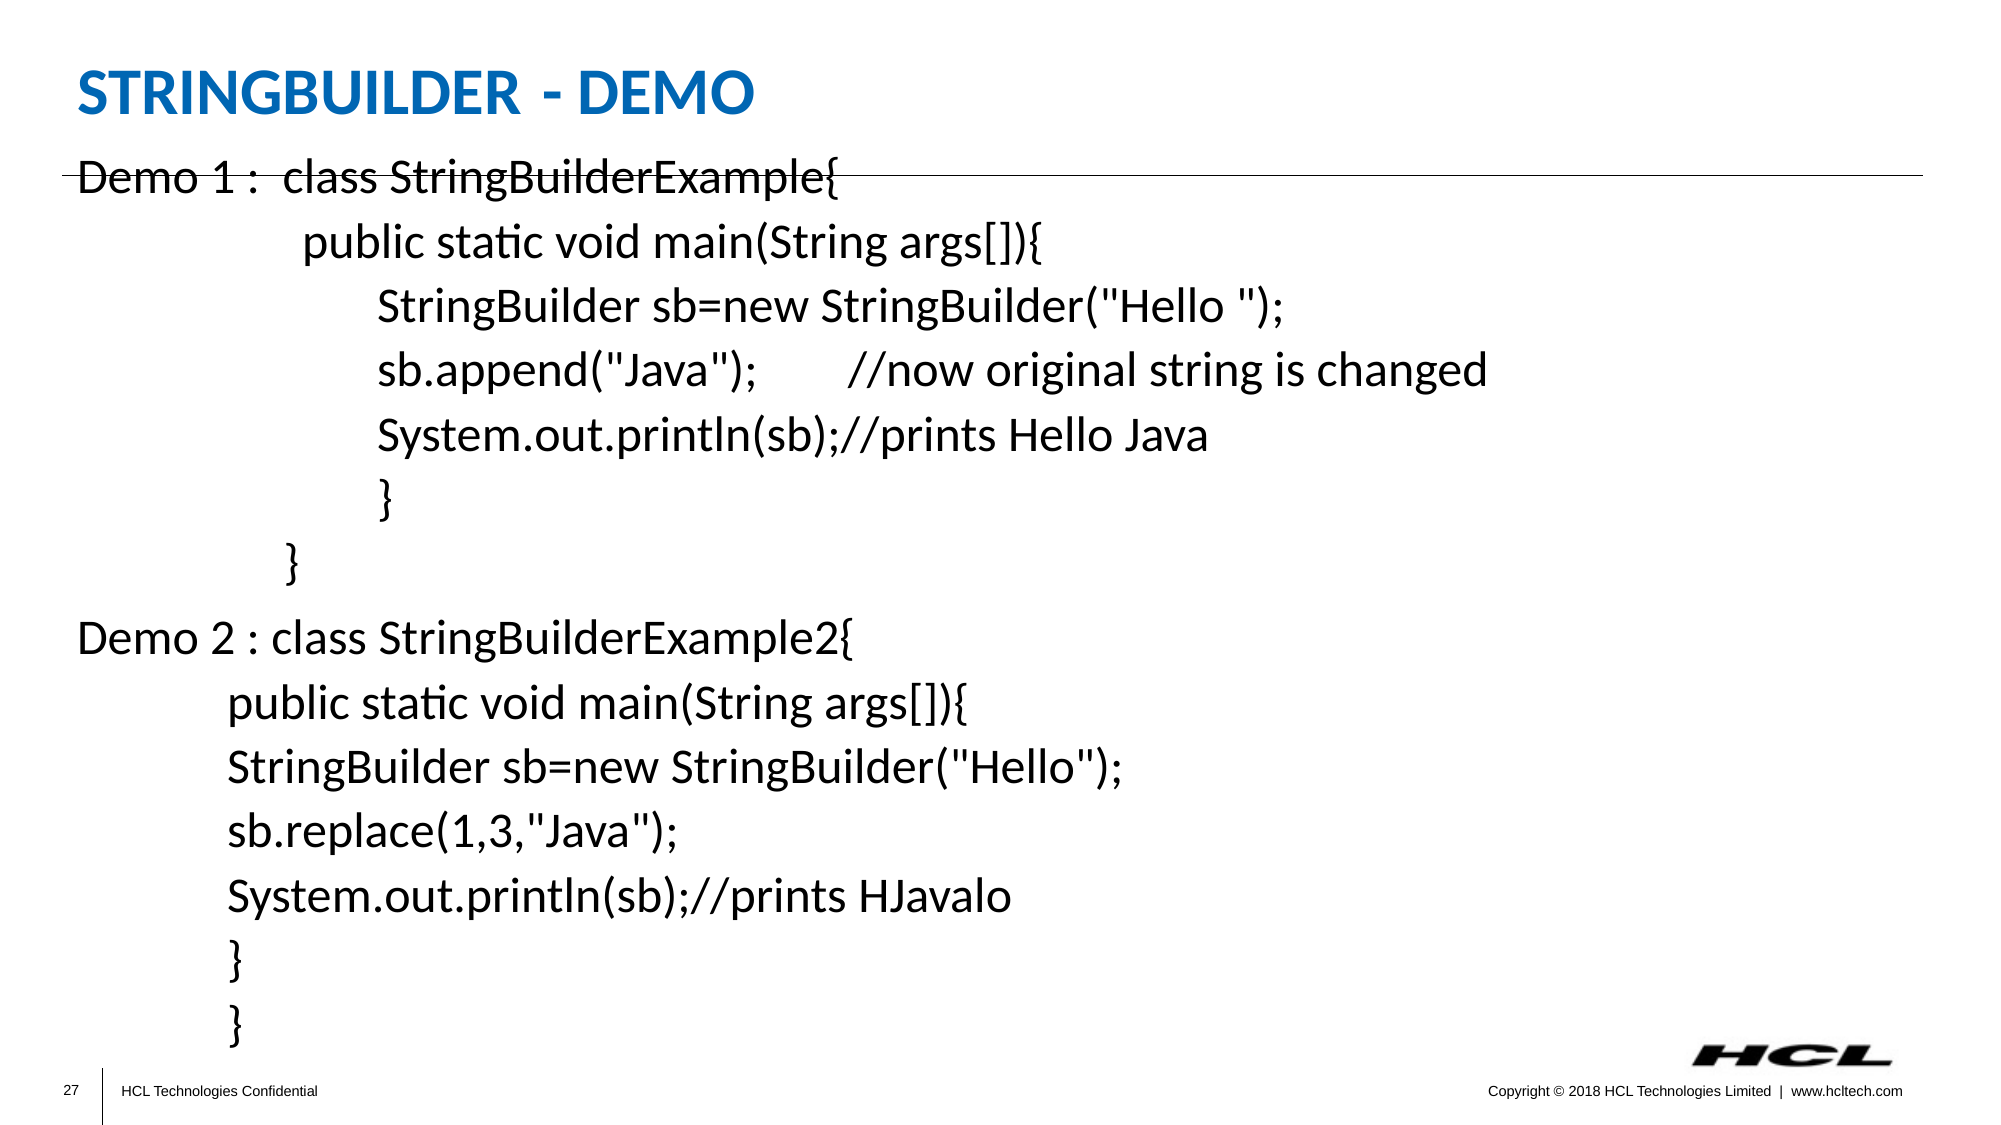

# StringBuilder	 - Demo
Demo 1 :  class StringBuilderExample{
public static void main(String args[]){
	StringBuilder sb=new StringBuilder("Hello ");
	sb.append("Java");        //now original string is changed
	System.out.println(sb);//prints Hello Java
	}
     }
Demo 2 : class StringBuilderExample2{
public static void main(String args[]){
StringBuilder sb=new StringBuilder("Hello");
sb.replace(1,3,"Java");
System.out.println(sb);//prints HJavalo
}
}